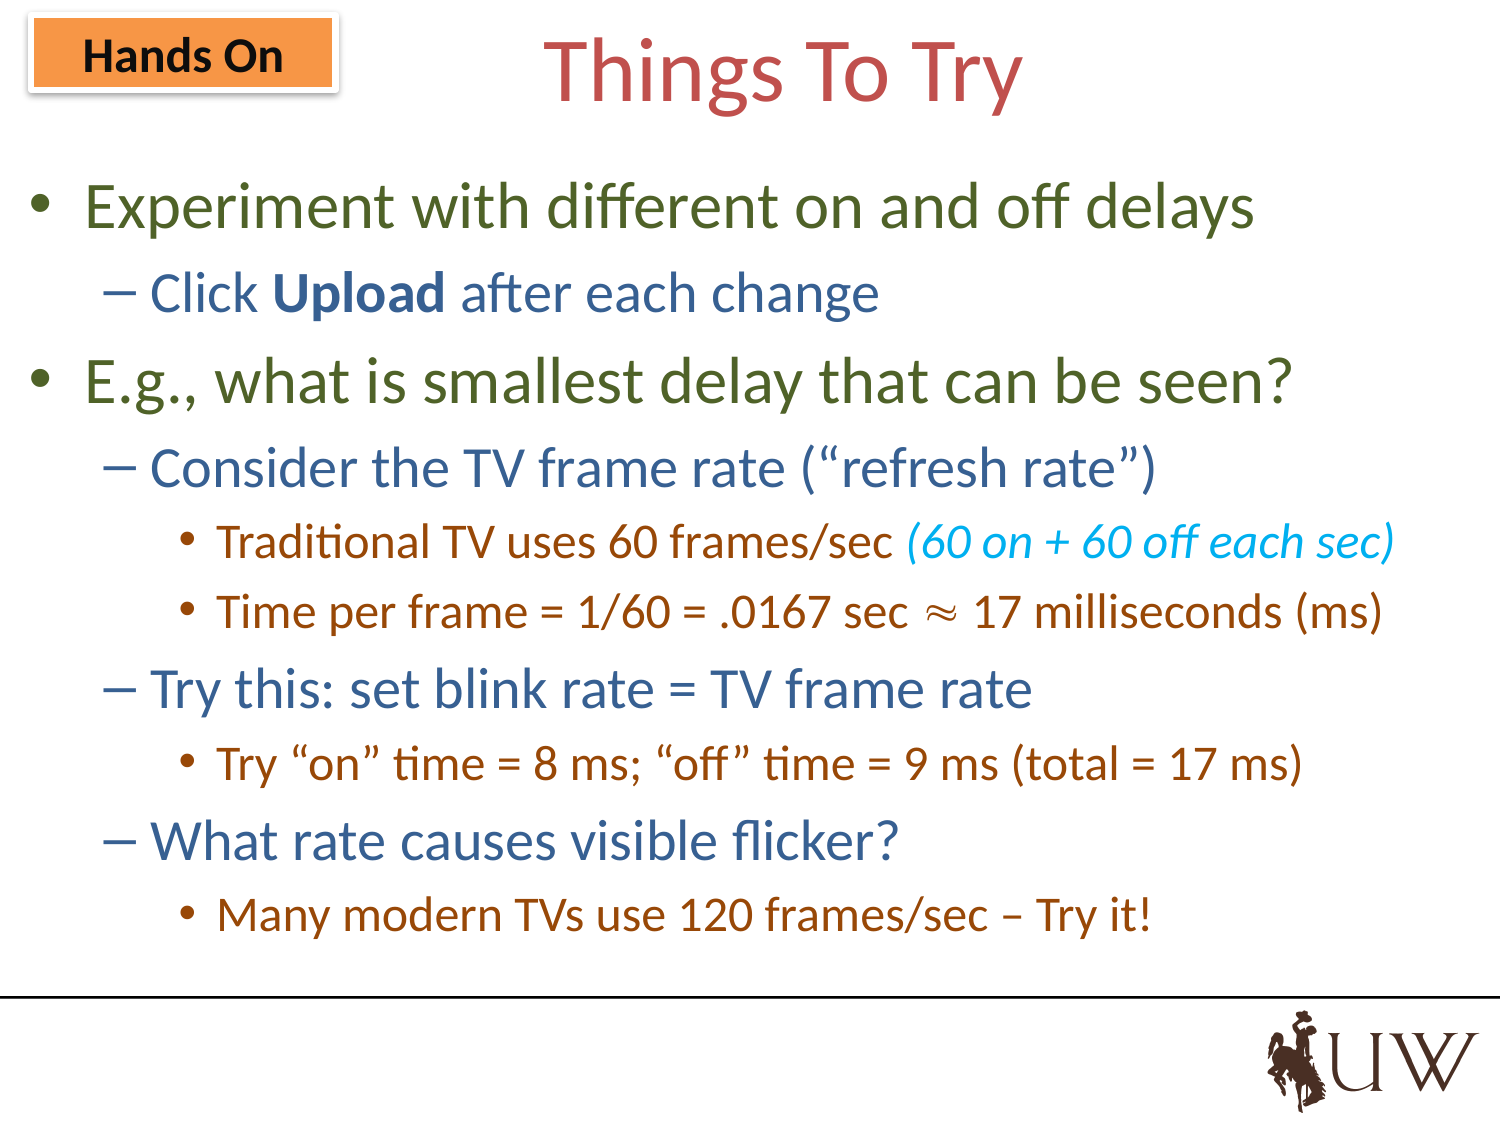

# Things To Try
Hands On
Experiment with different on and off delays
Click Upload after each change
E.g., what is smallest delay that can be seen?
Consider the TV frame rate (“refresh rate”)
Traditional TV uses 60 frames/sec (60 on + 60 off each sec)
Time per frame = 1/60 = .0167 sec ≈ 17 milliseconds (ms)
Try this: set blink rate = TV frame rate
Try “on” time = 8 ms; “off” time = 9 ms (total = 17 ms)
What rate causes visible flicker?
Many modern TVs use 120 frames/sec – Try it!